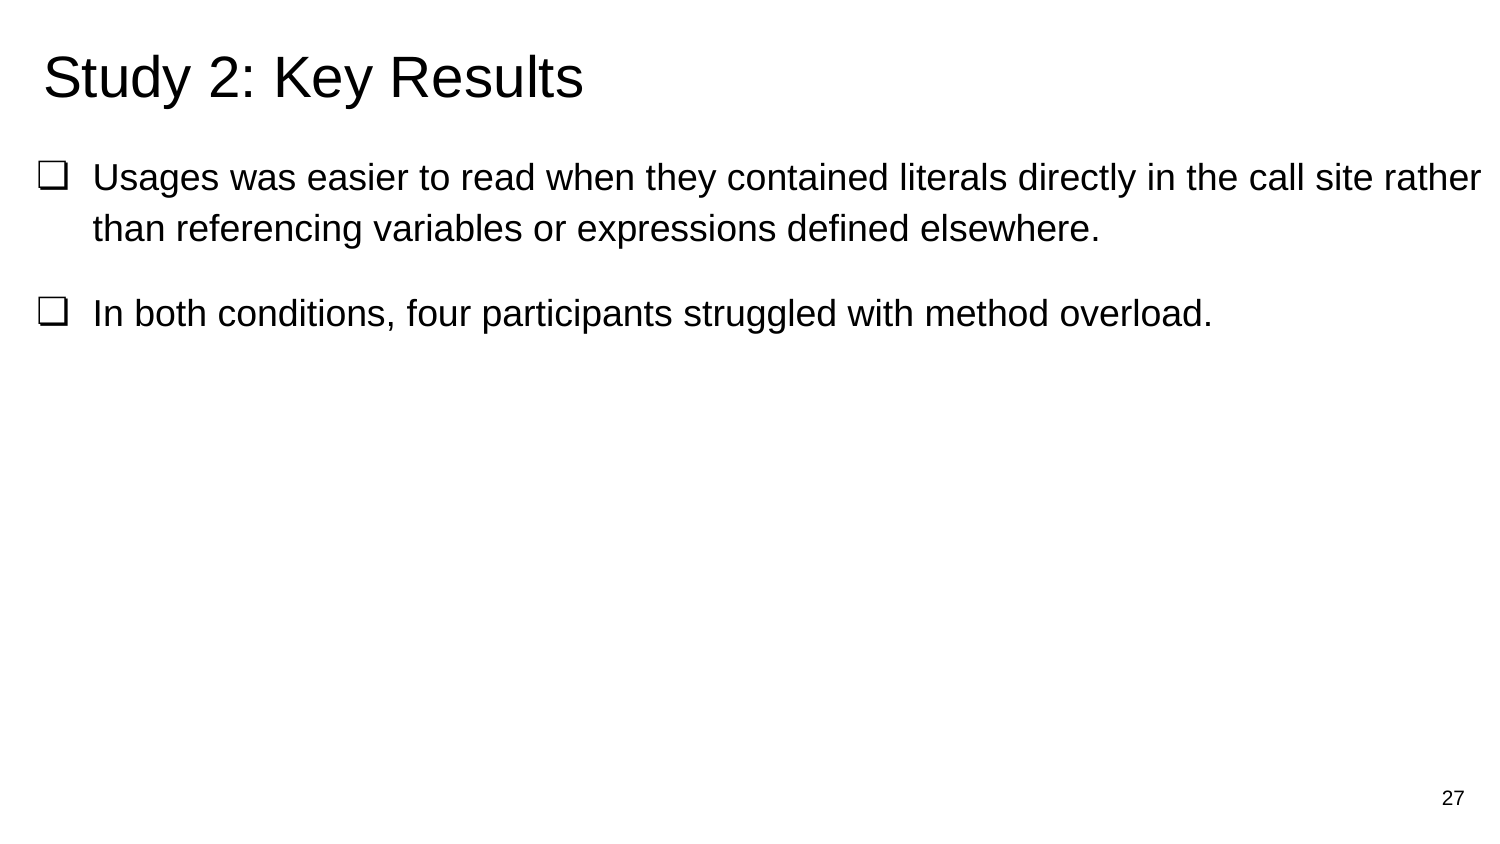

# Study 2: Key Results
Usages was easier to read when they contained literals directly in the call site rather than referencing variables or expressions defined elsewhere.
In both conditions, four participants struggled with method overload.
27